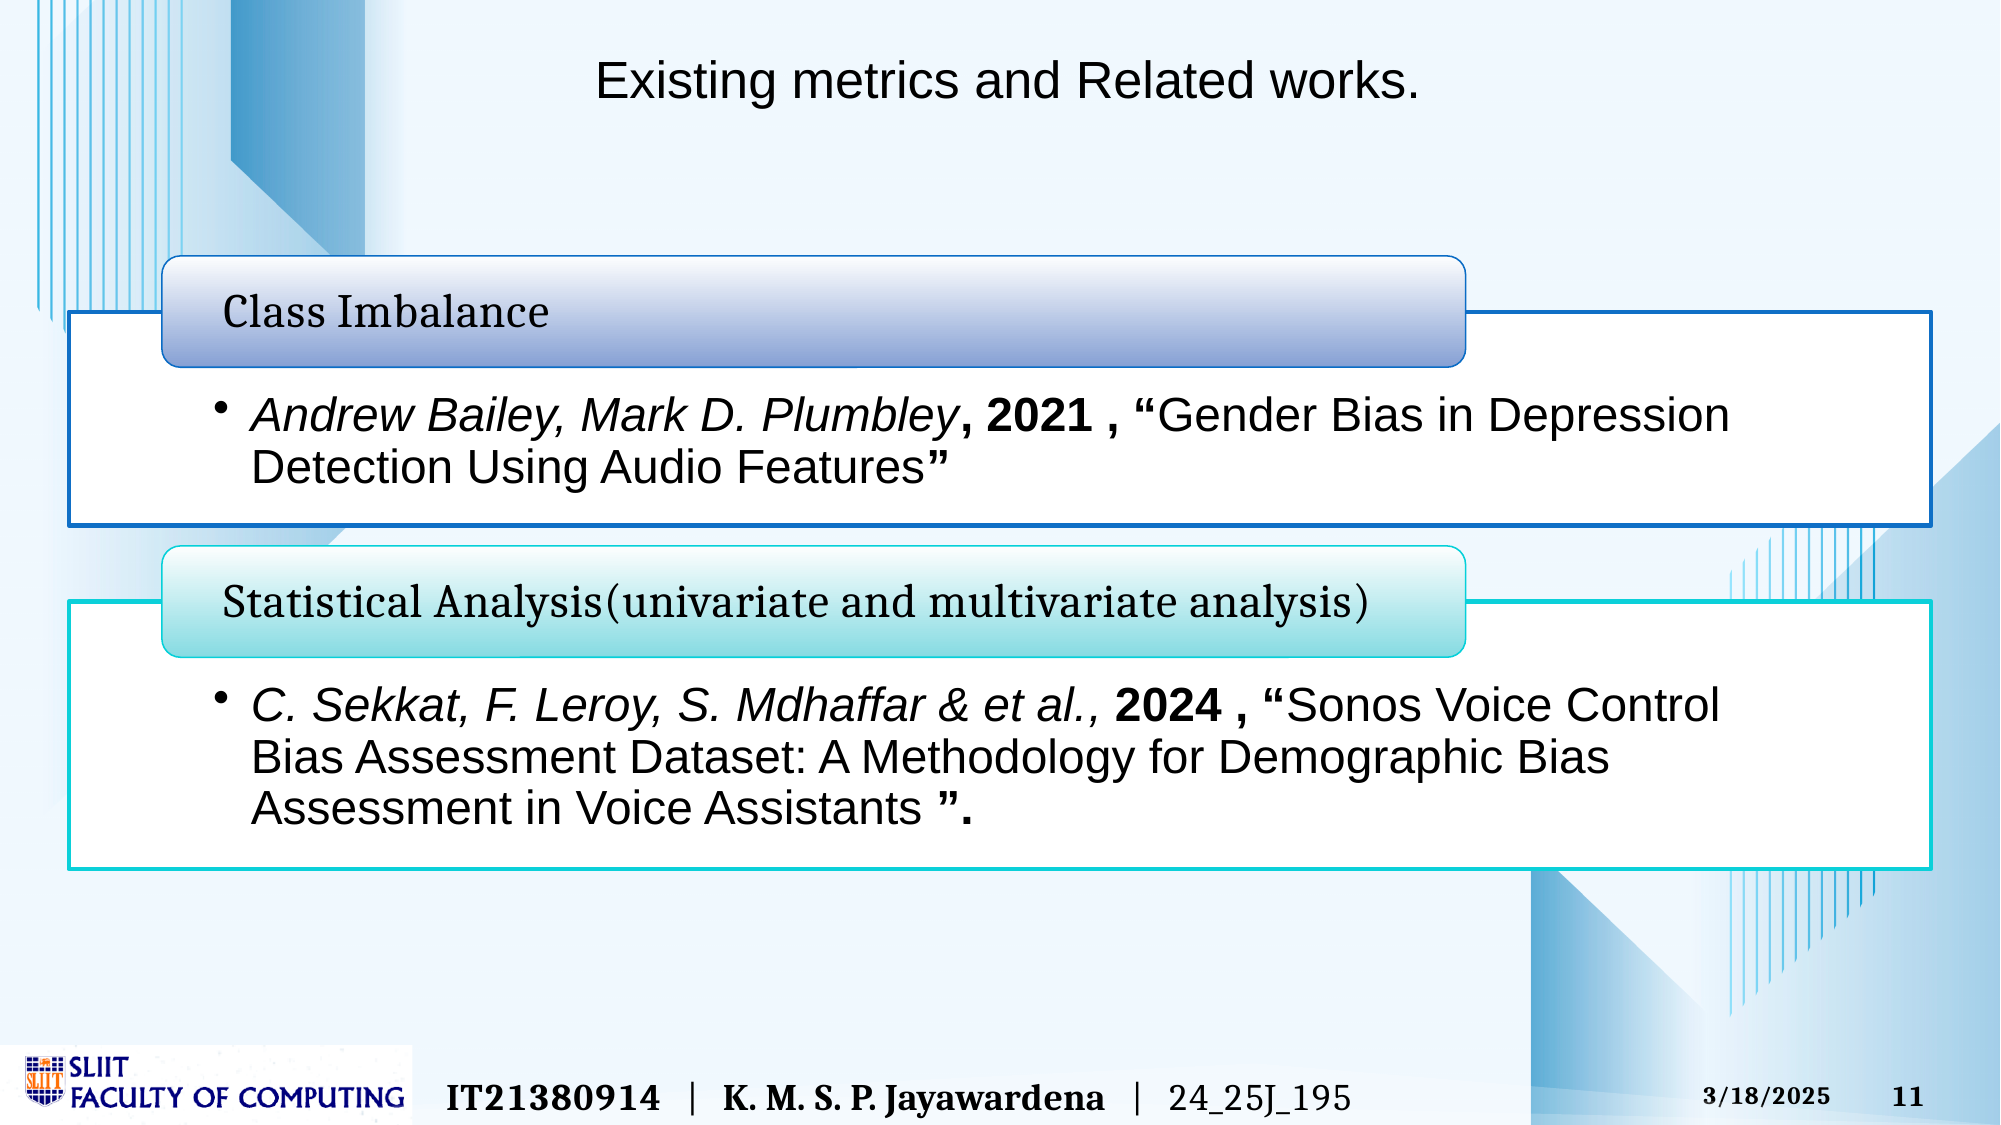

# Existing metrics and Related works.
Andrew Bailey, Mark D. Plumbley, 2021 , “Gender Bias in Depression Detection Using Audio Features”
Class Imbalance
C. Sekkat, F. Leroy, S. Mdhaffar & et al., 2024 , “Sonos Voice Control Bias Assessment Dataset: A Methodology for Demographic Bias Assessment in Voice Assistants ”.
Statistical Analysis(univariate and multivariate analysis)
IT21380914   |   K. M. S. P. Jayawardena   |   24_25J_195